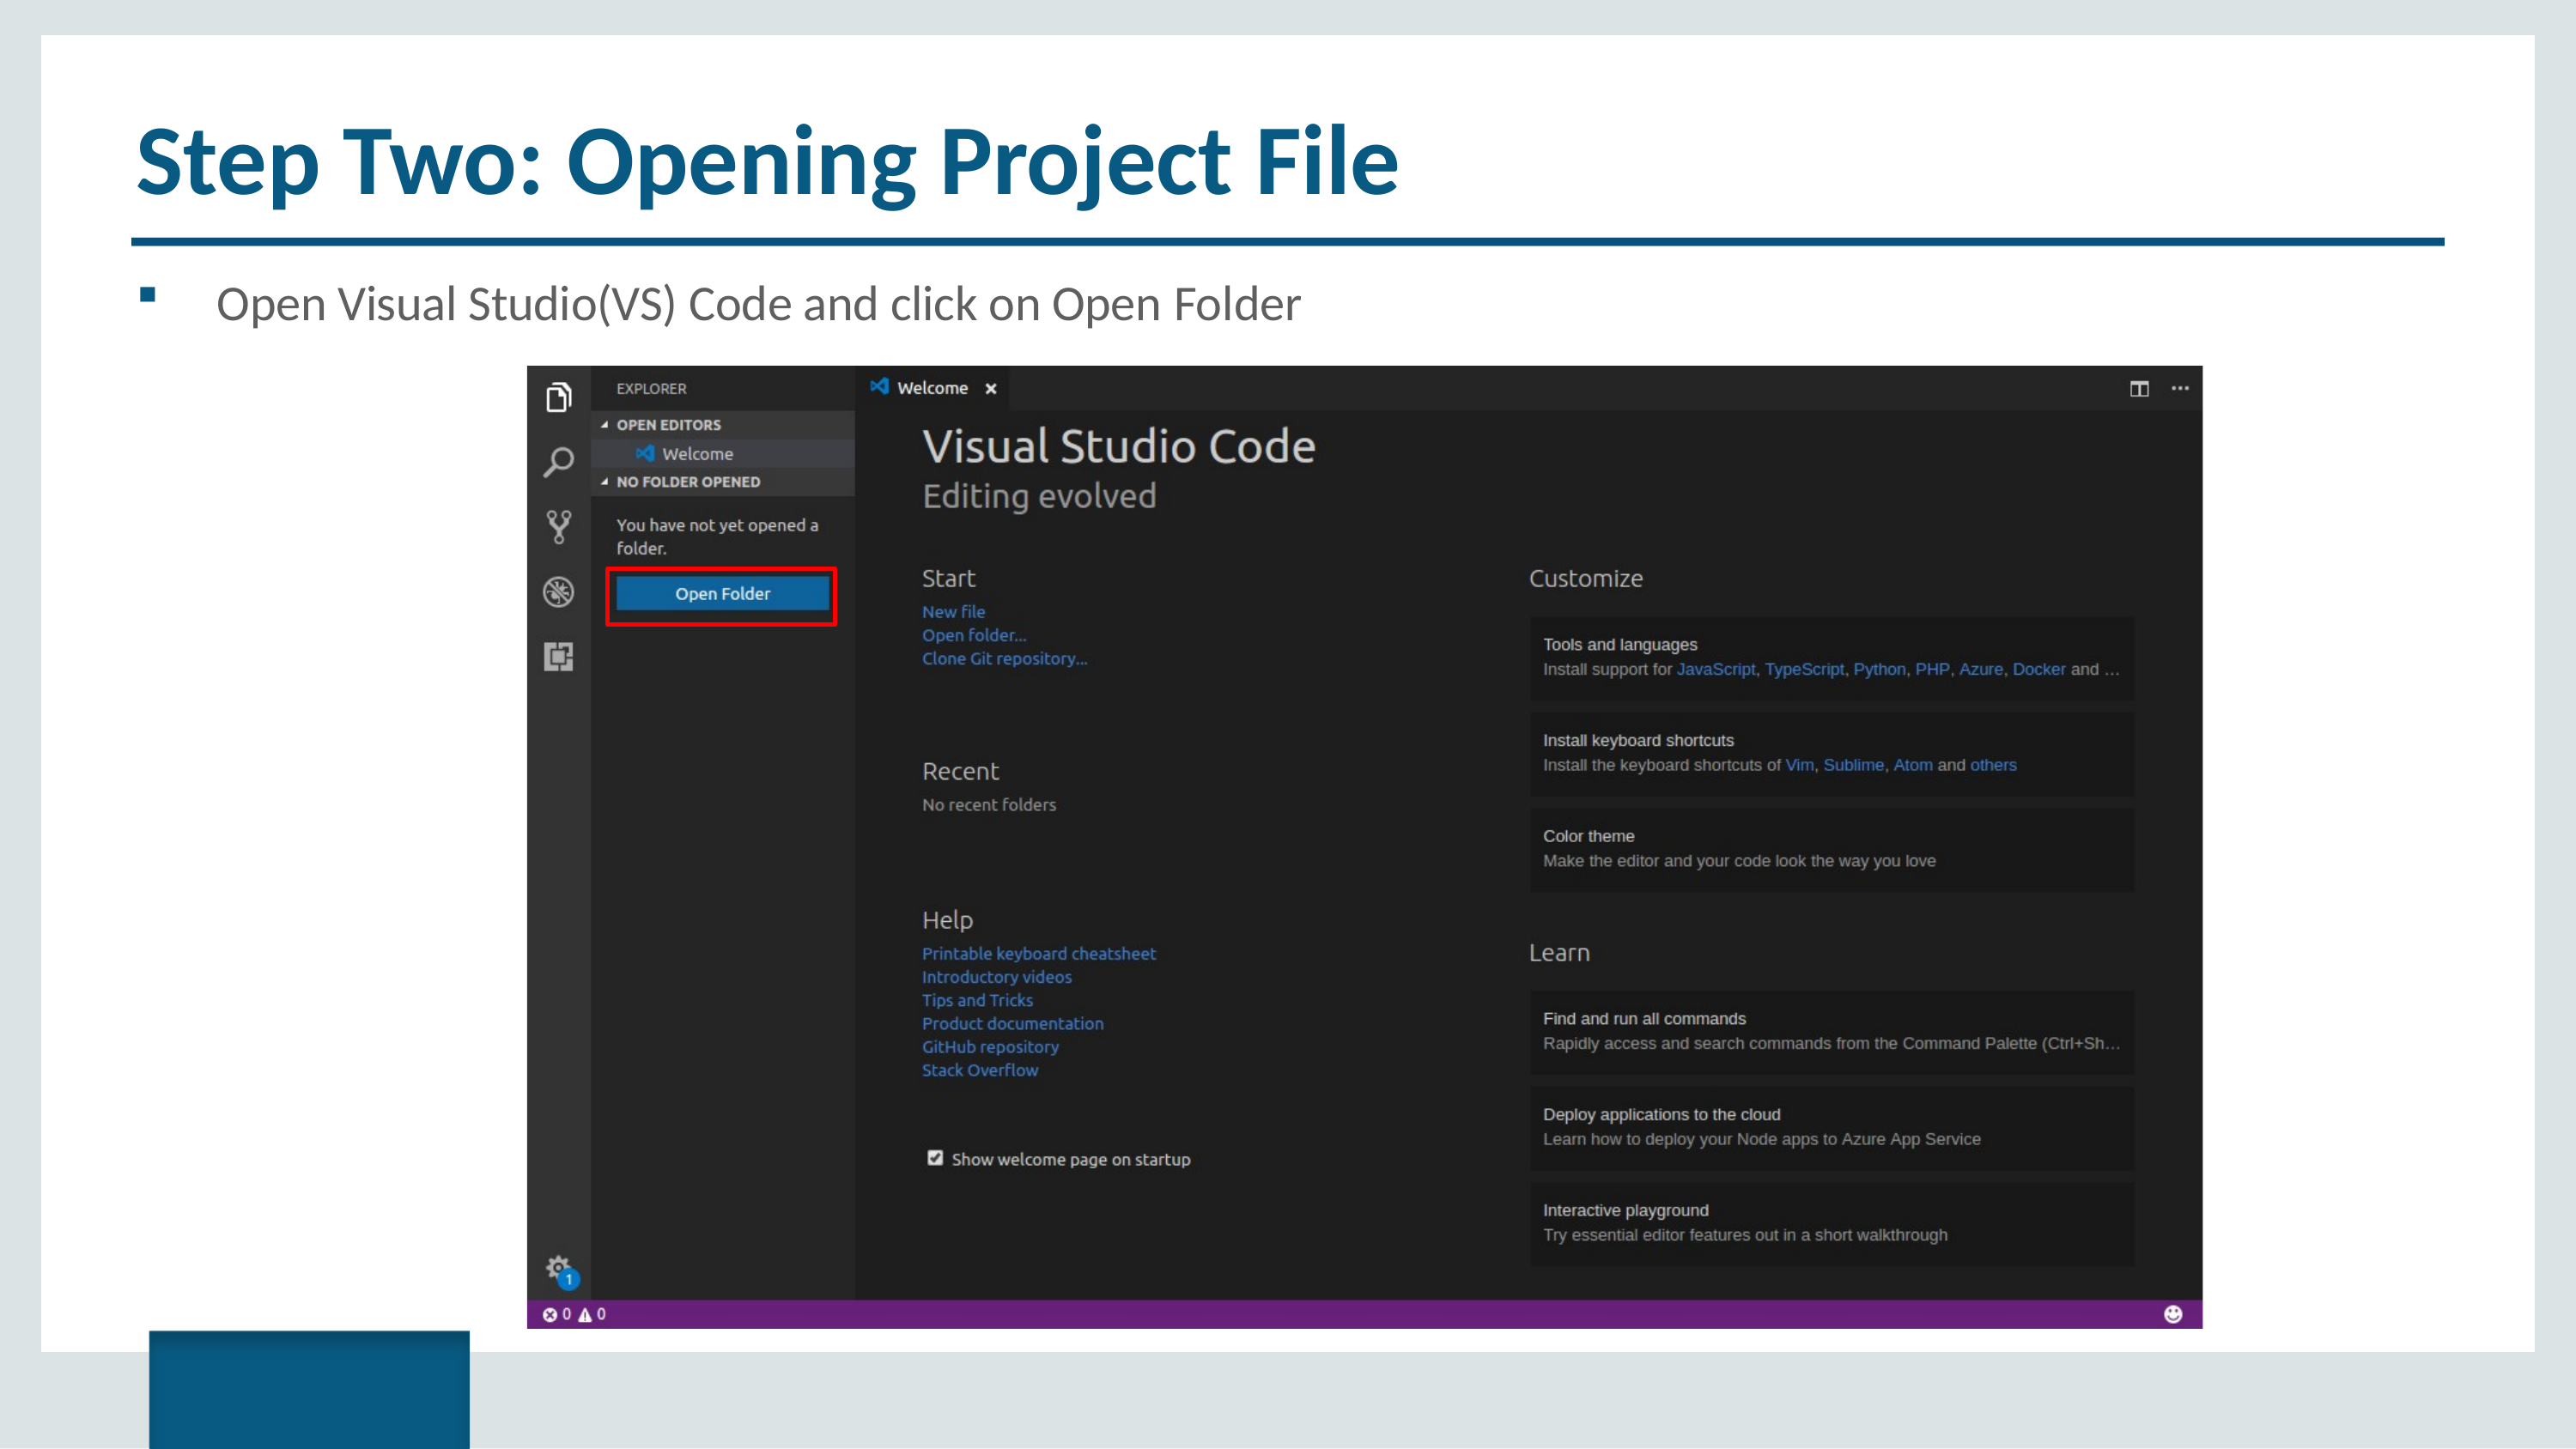

# Step Two: Opening Project File

Open Visual Studio(VS) Code and click on Open Folder

Copyright © 2017, edureka and/or its affiliates. All rights reserved.